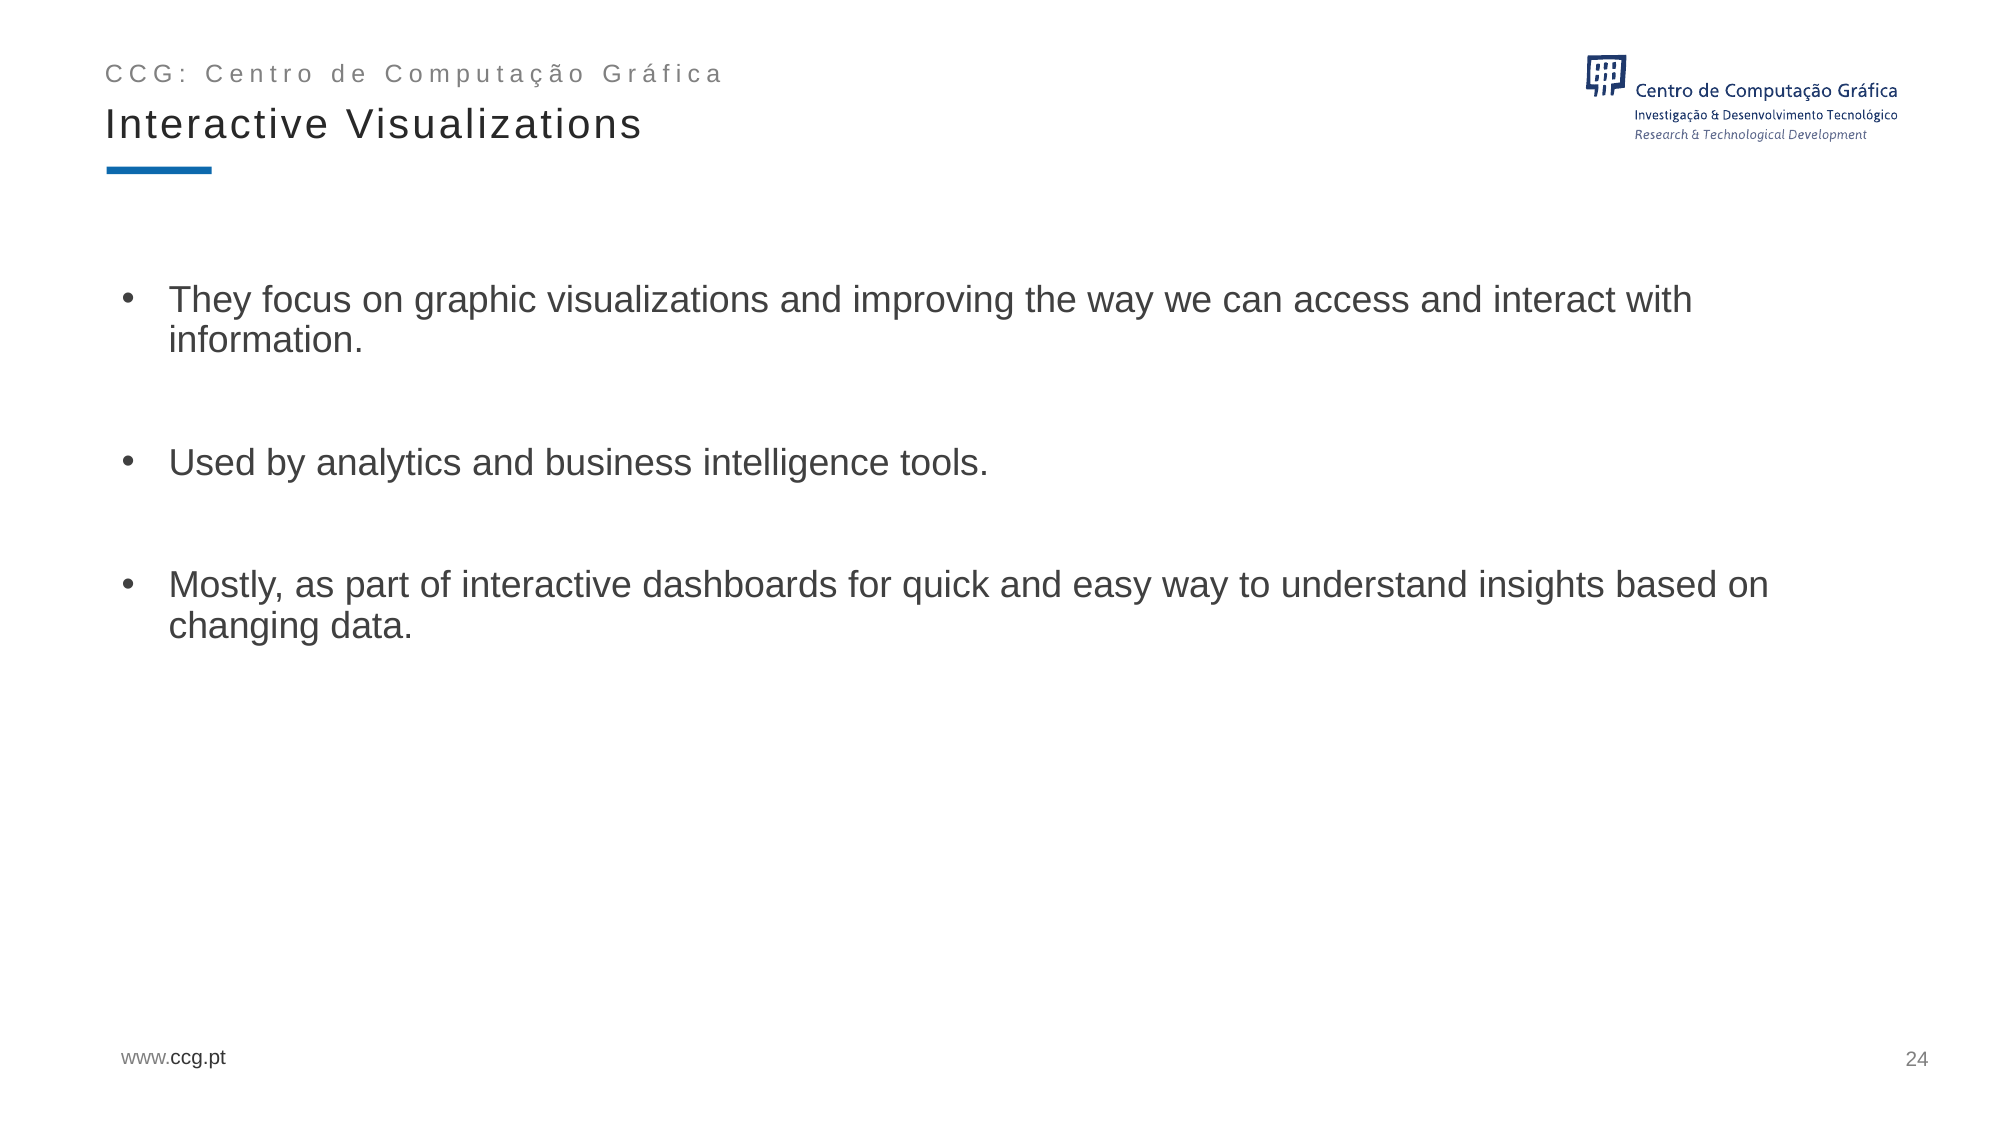

Interactive Visualizations
They focus on graphic visualizations and improving the way we can access and interact with information.

Used by analytics and business intelligence tools.

Mostly, as part of interactive dashboards for quick and easy way to understand insights based on changing data.
24